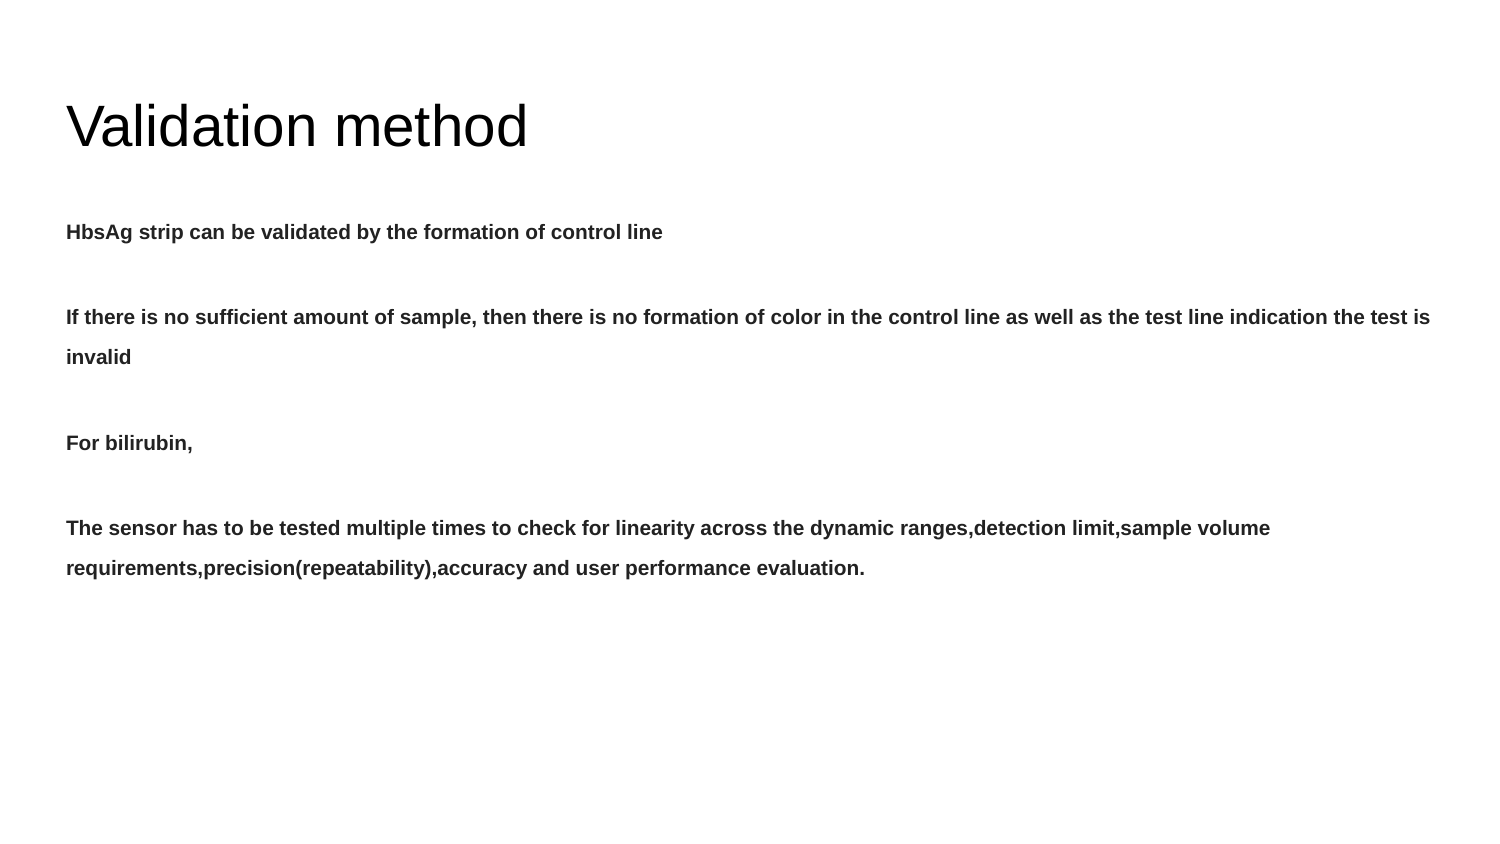

# Validation method
HbsAg strip can be validated by the formation of control line
If there is no sufficient amount of sample, then there is no formation of color in the control line as well as the test line indication the test is invalid
For bilirubin,
The sensor has to be tested multiple times to check for linearity across the dynamic ranges,detection limit,sample volume requirements,precision(repeatability),accuracy and user performance evaluation.